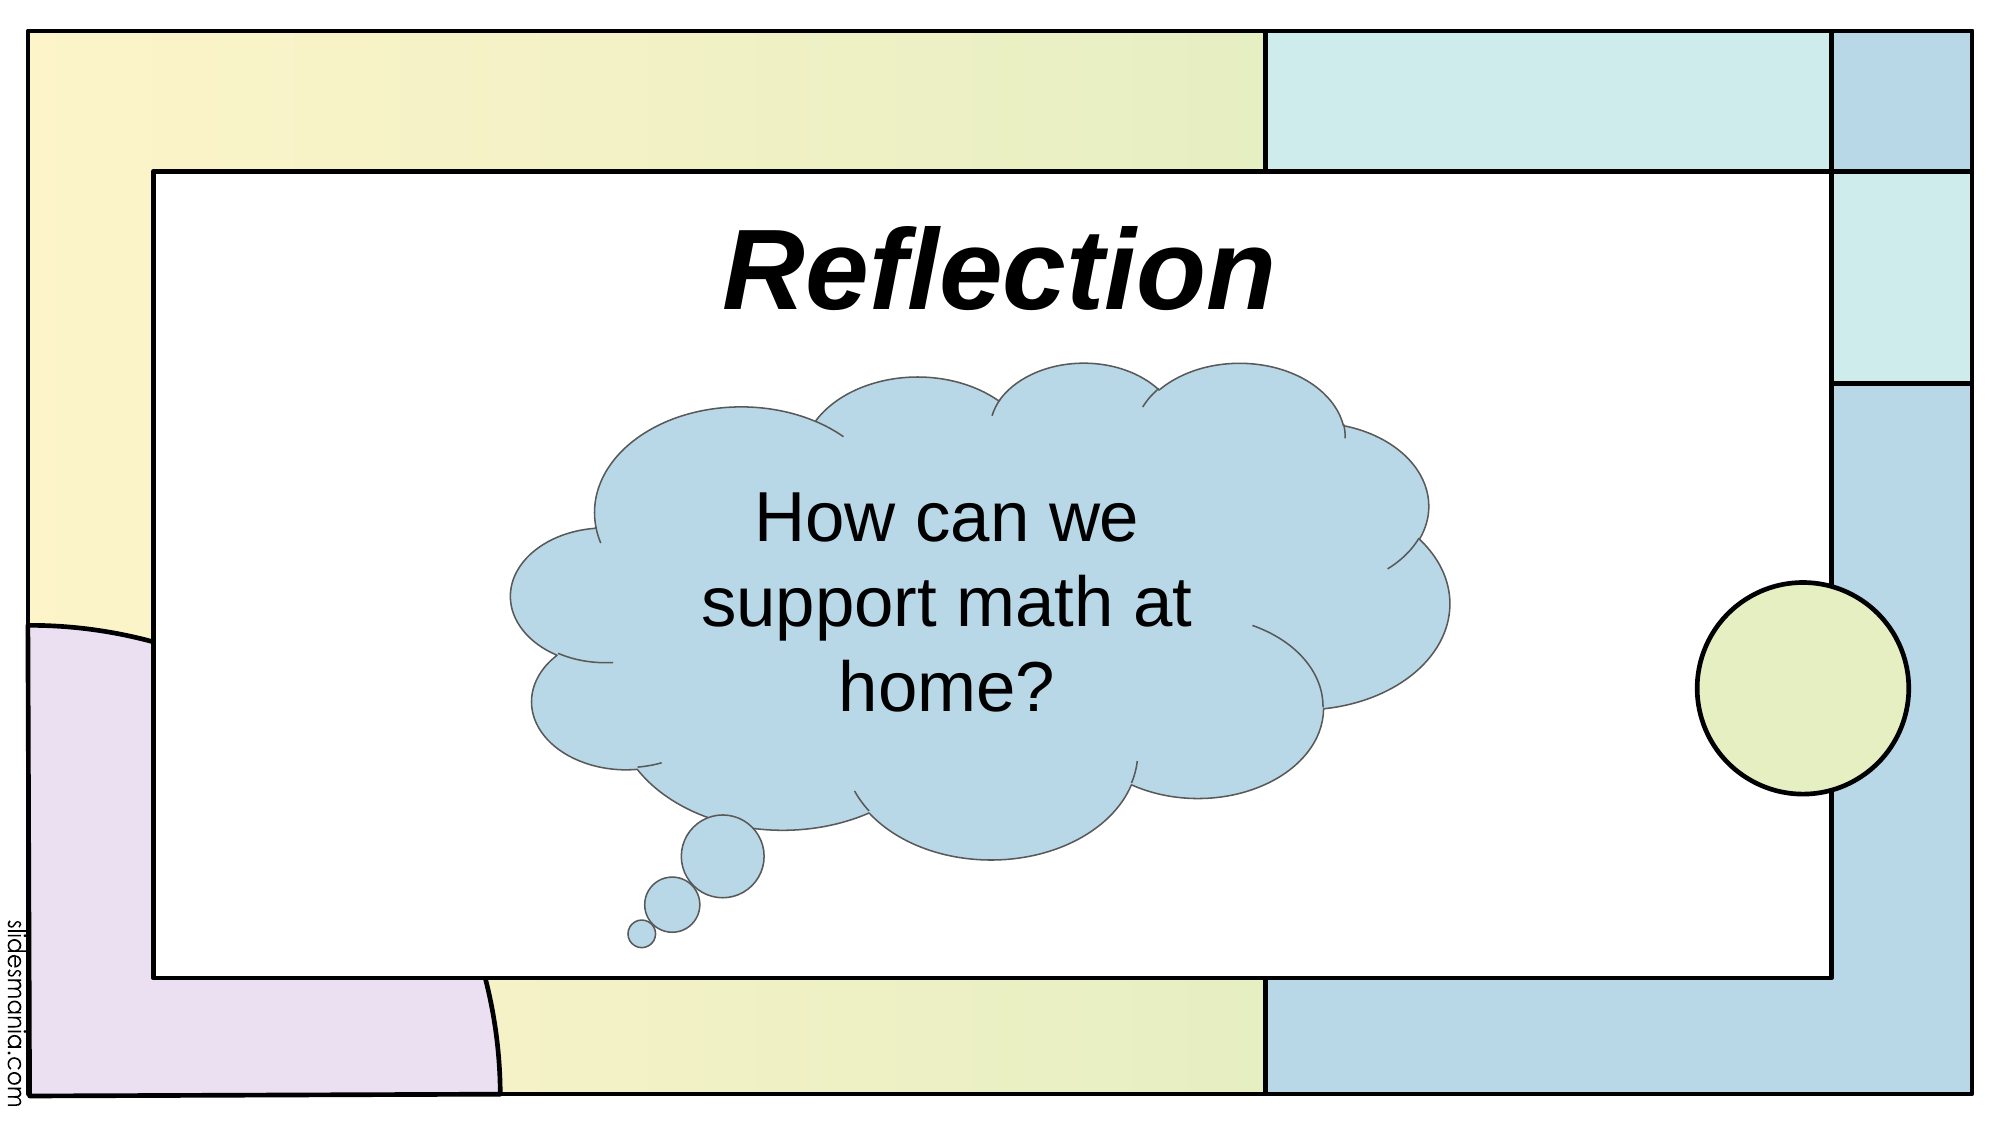

# Reflection
How can we support math at home?